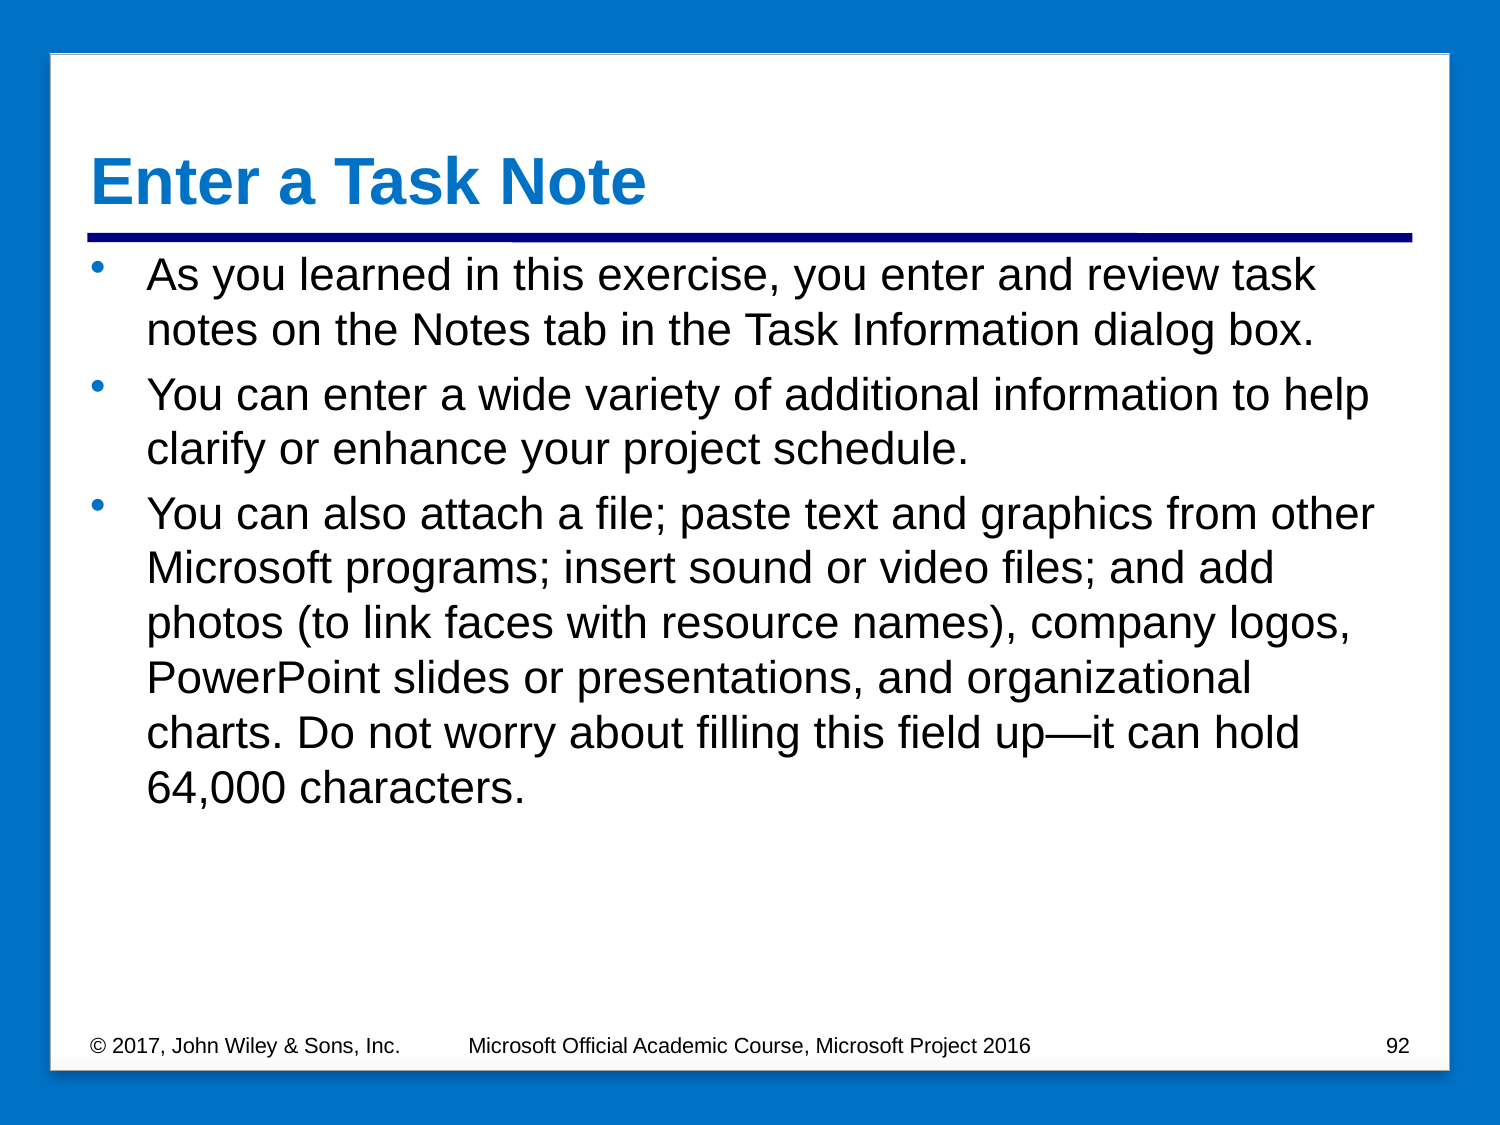

# Enter a Task Note
As you learned in this exercise, you enter and review task notes on the Notes tab in the Task Information dialog box.
You can enter a wide variety of additional information to help clarify or enhance your project schedule.
You can also attach a file; paste text and graphics from other Microsoft programs; insert sound or video files; and add photos (to link faces with resource names), company logos, PowerPoint slides or presentations, and organizational charts. Do not worry about filling this field up—it can hold 64,000 characters.

© 2017, John Wiley & Sons, Inc.
Microsoft Official Academic Course, Microsoft Project 2016
92